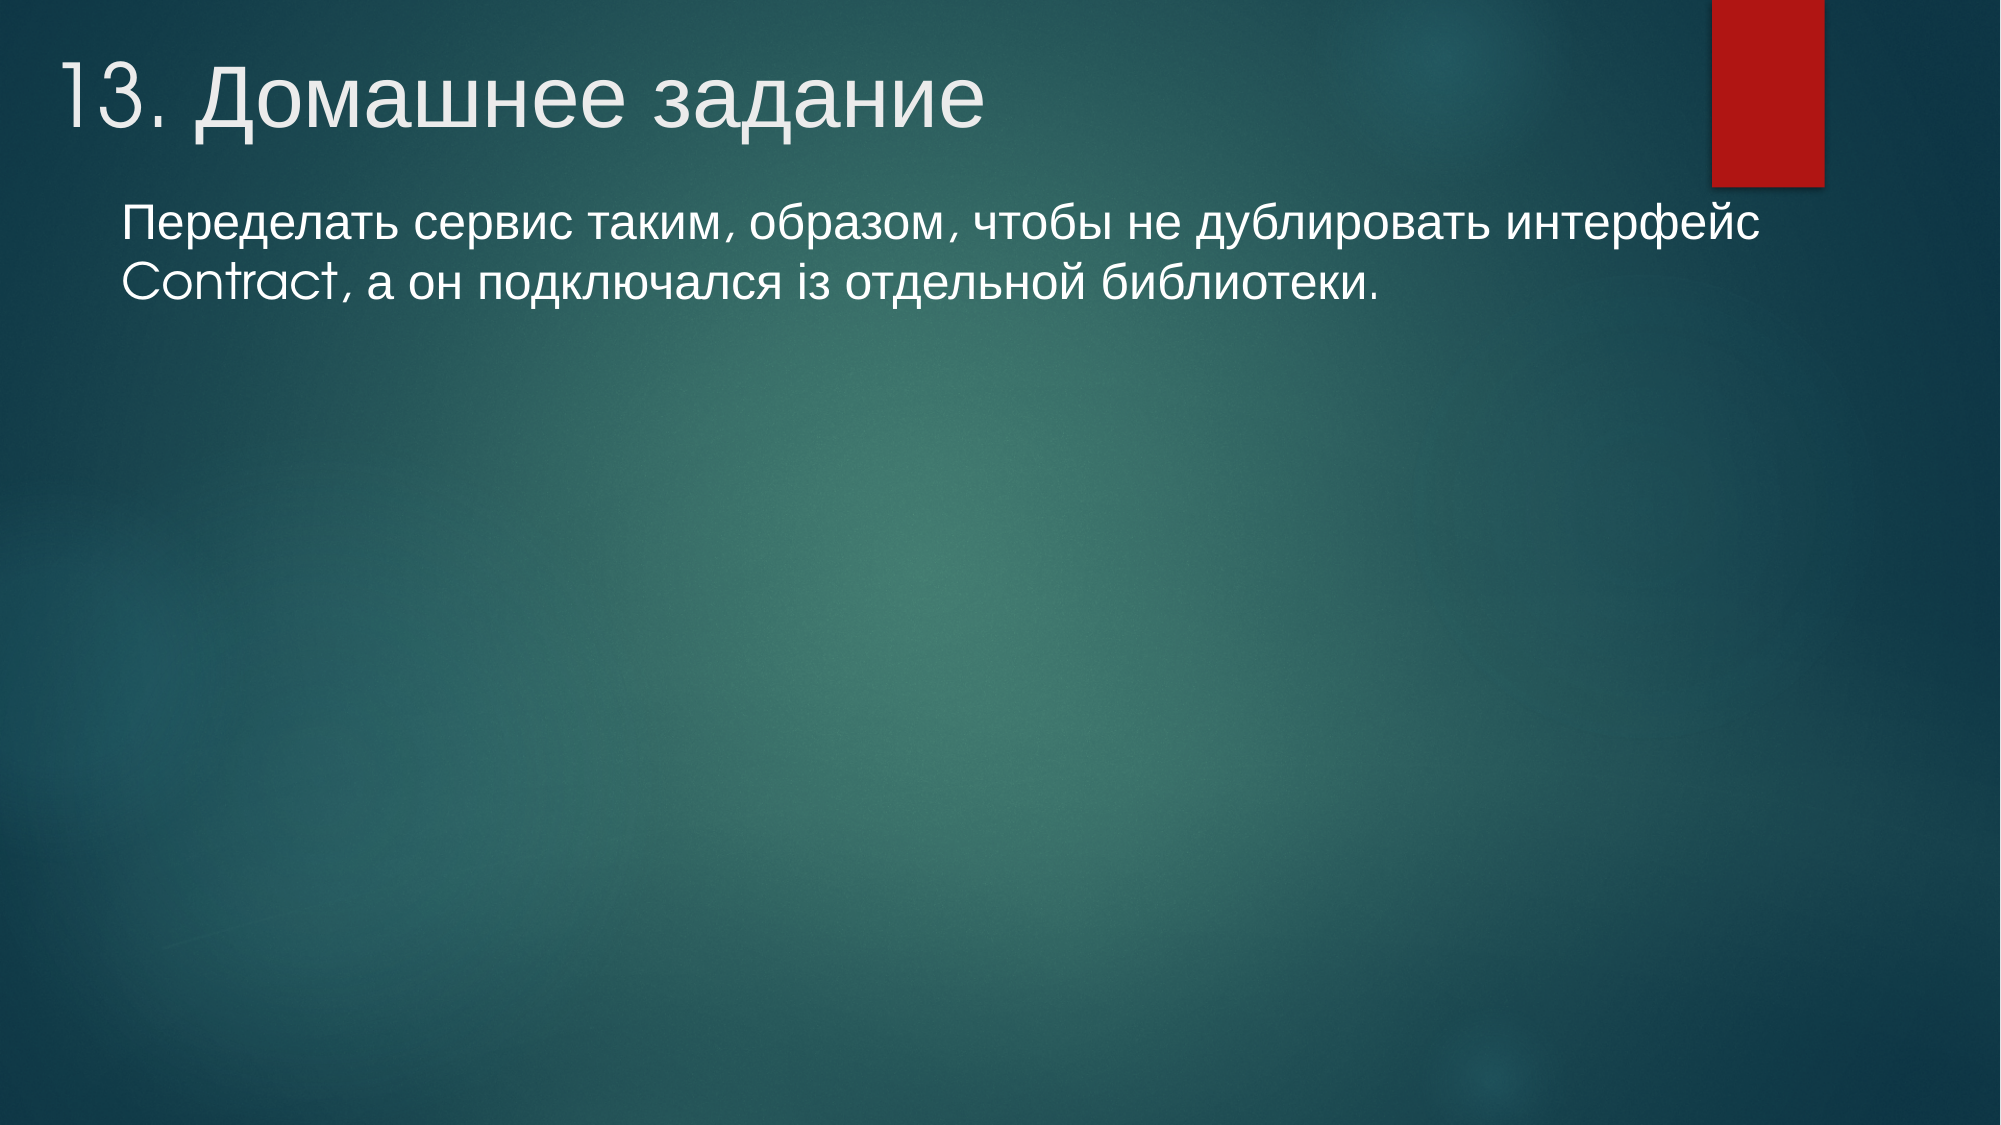

# 13. Домашнее задание
Переделать сервис таким, образом, чтобы не дублировать интерфейс Contract, а он подключался із отдельной библиотеки.